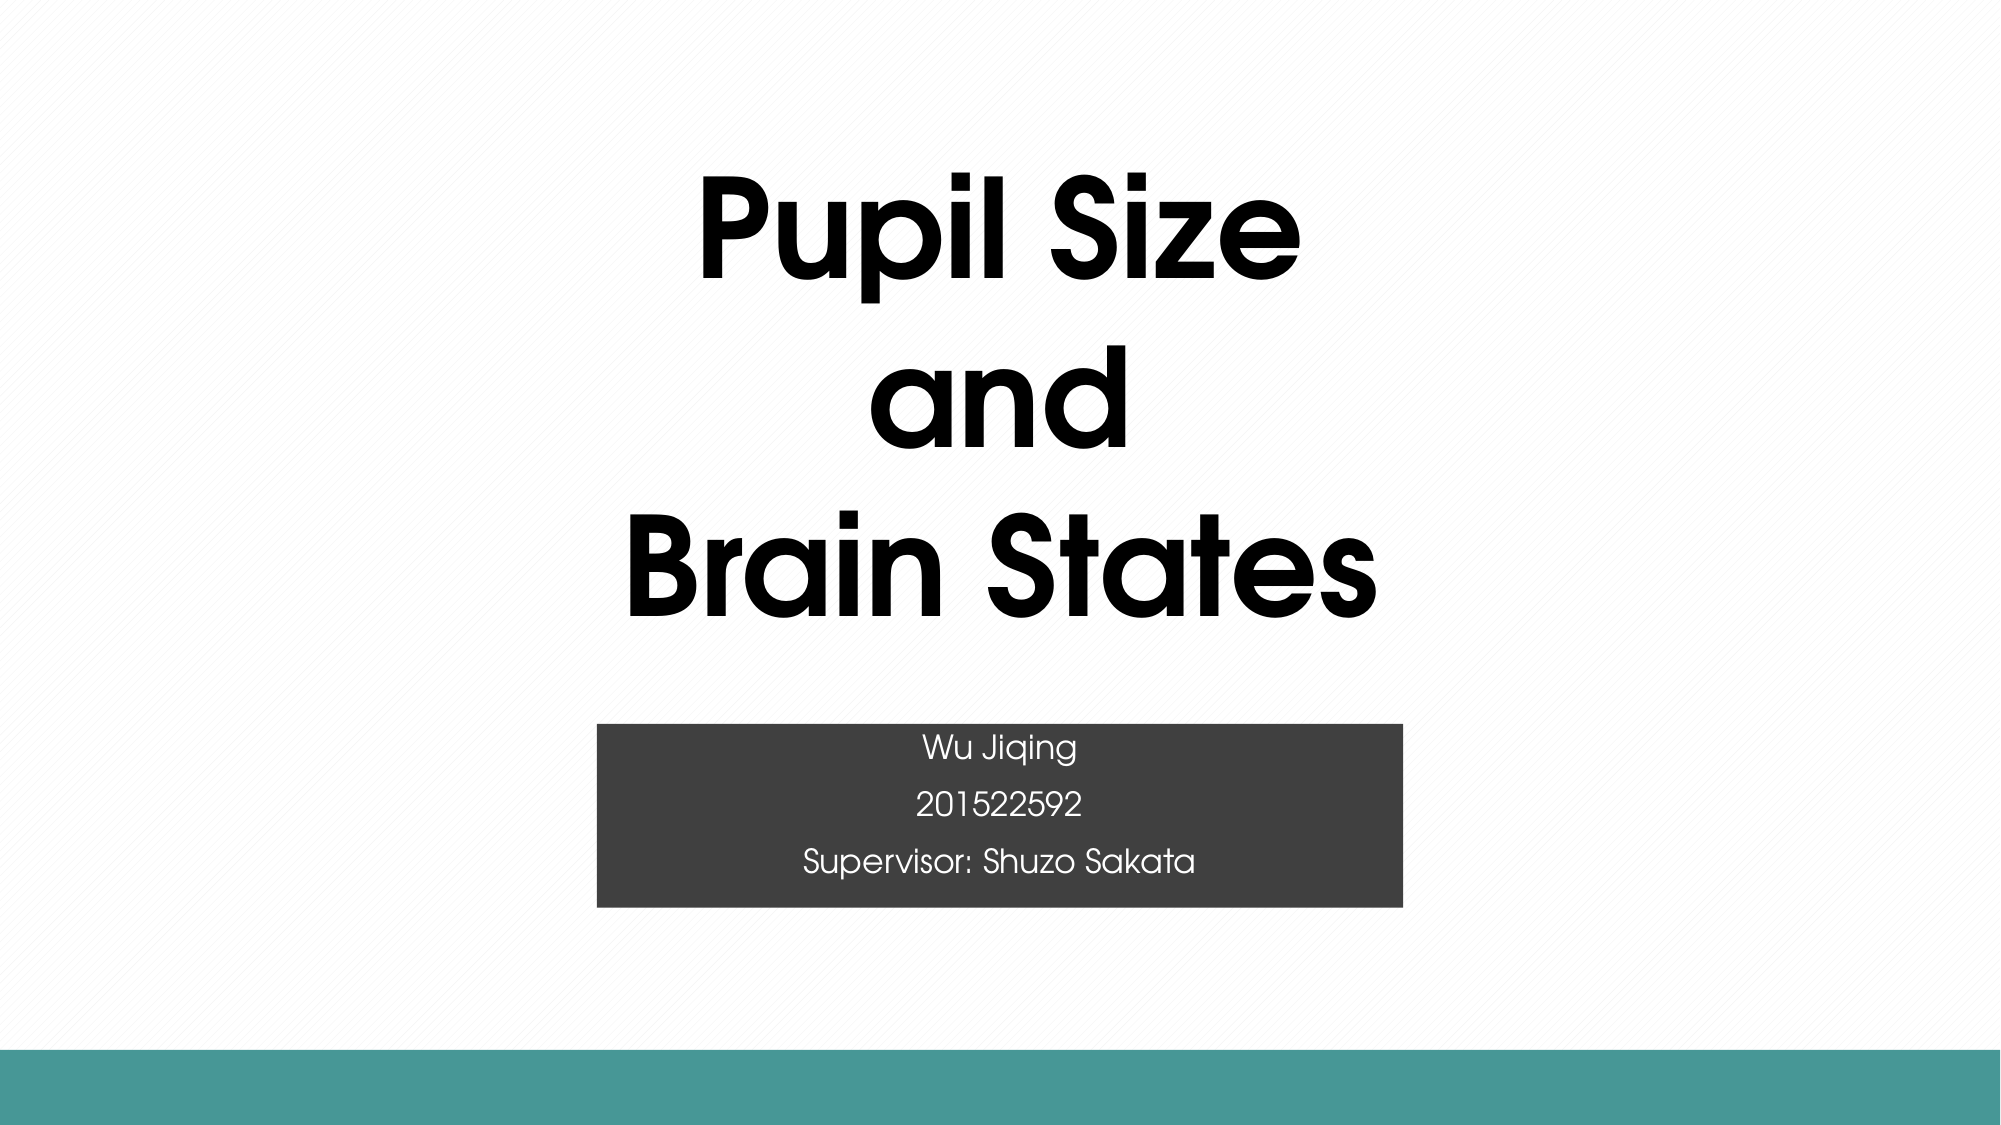

Pupil Size
 and
Brain States
Wu Jiqing
201522592
Supervisor: Shuzo Sakata